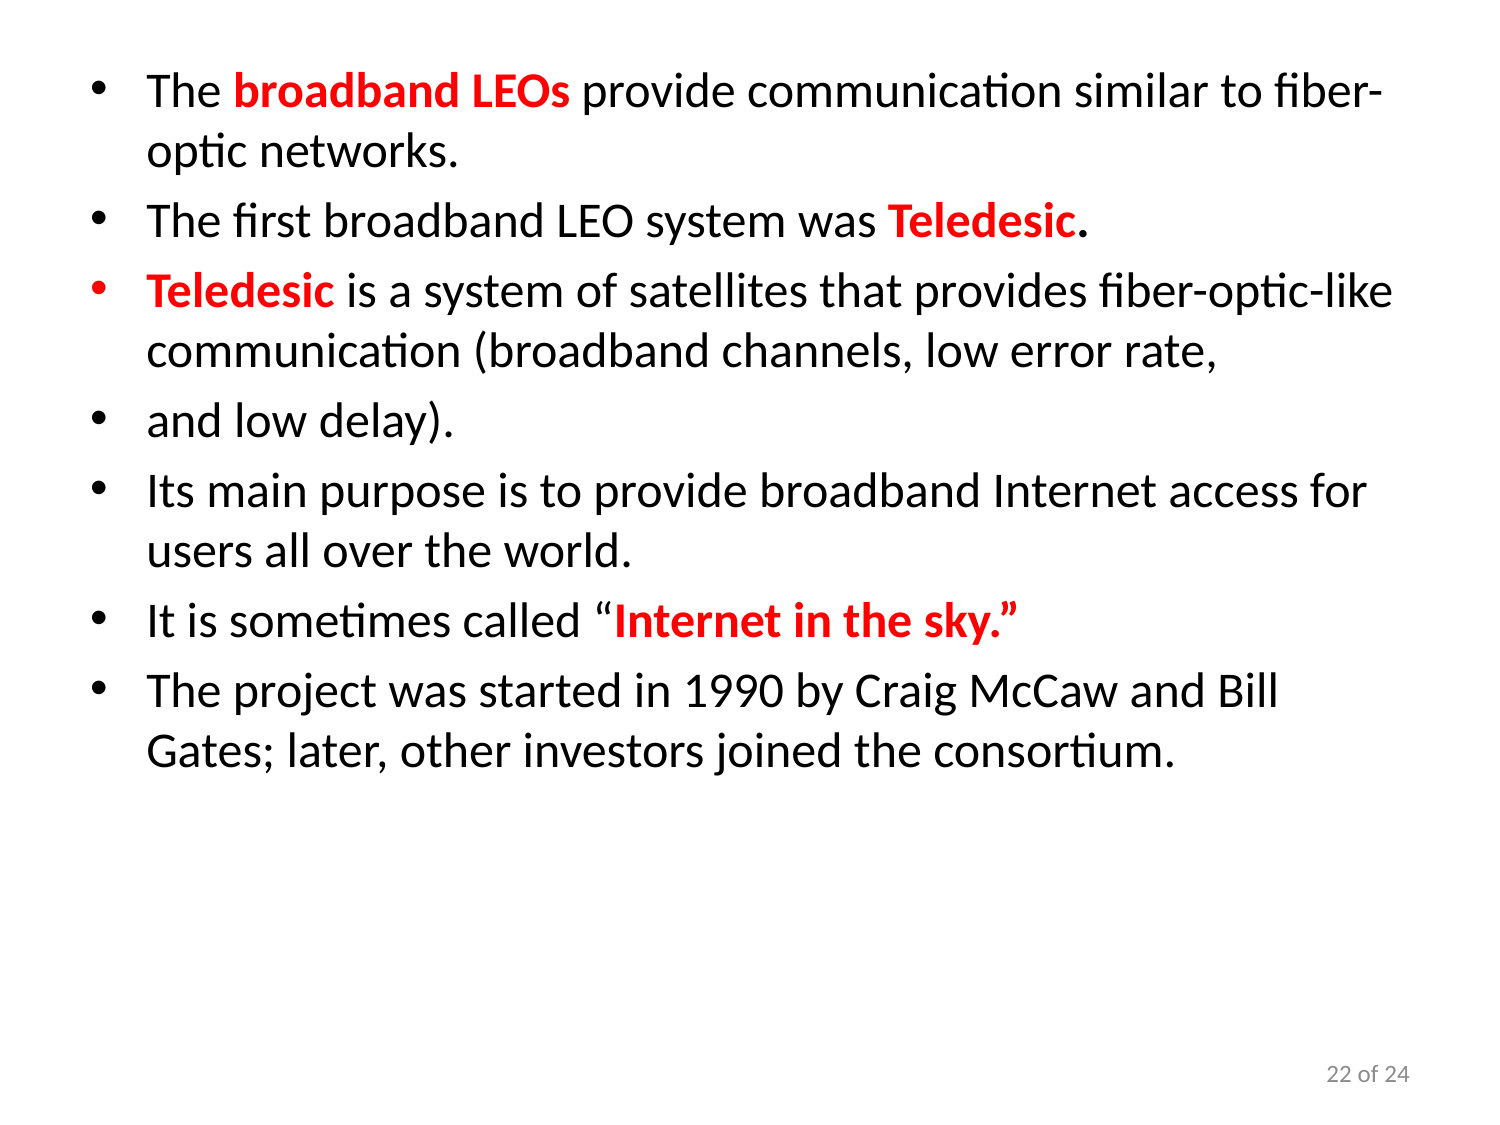

The broadband LEOs provide communication similar to fiber-optic networks.
The first broadband LEO system was Teledesic.
Teledesic is a system of satellites that provides fiber-optic-like communication (broadband channels, low error rate,
and low delay).
Its main purpose is to provide broadband Internet access for users all over the world.
It is sometimes called “Internet in the sky.”
The project was started in 1990 by Craig McCaw and Bill Gates; later, other investors joined the consortium.
22 of 24